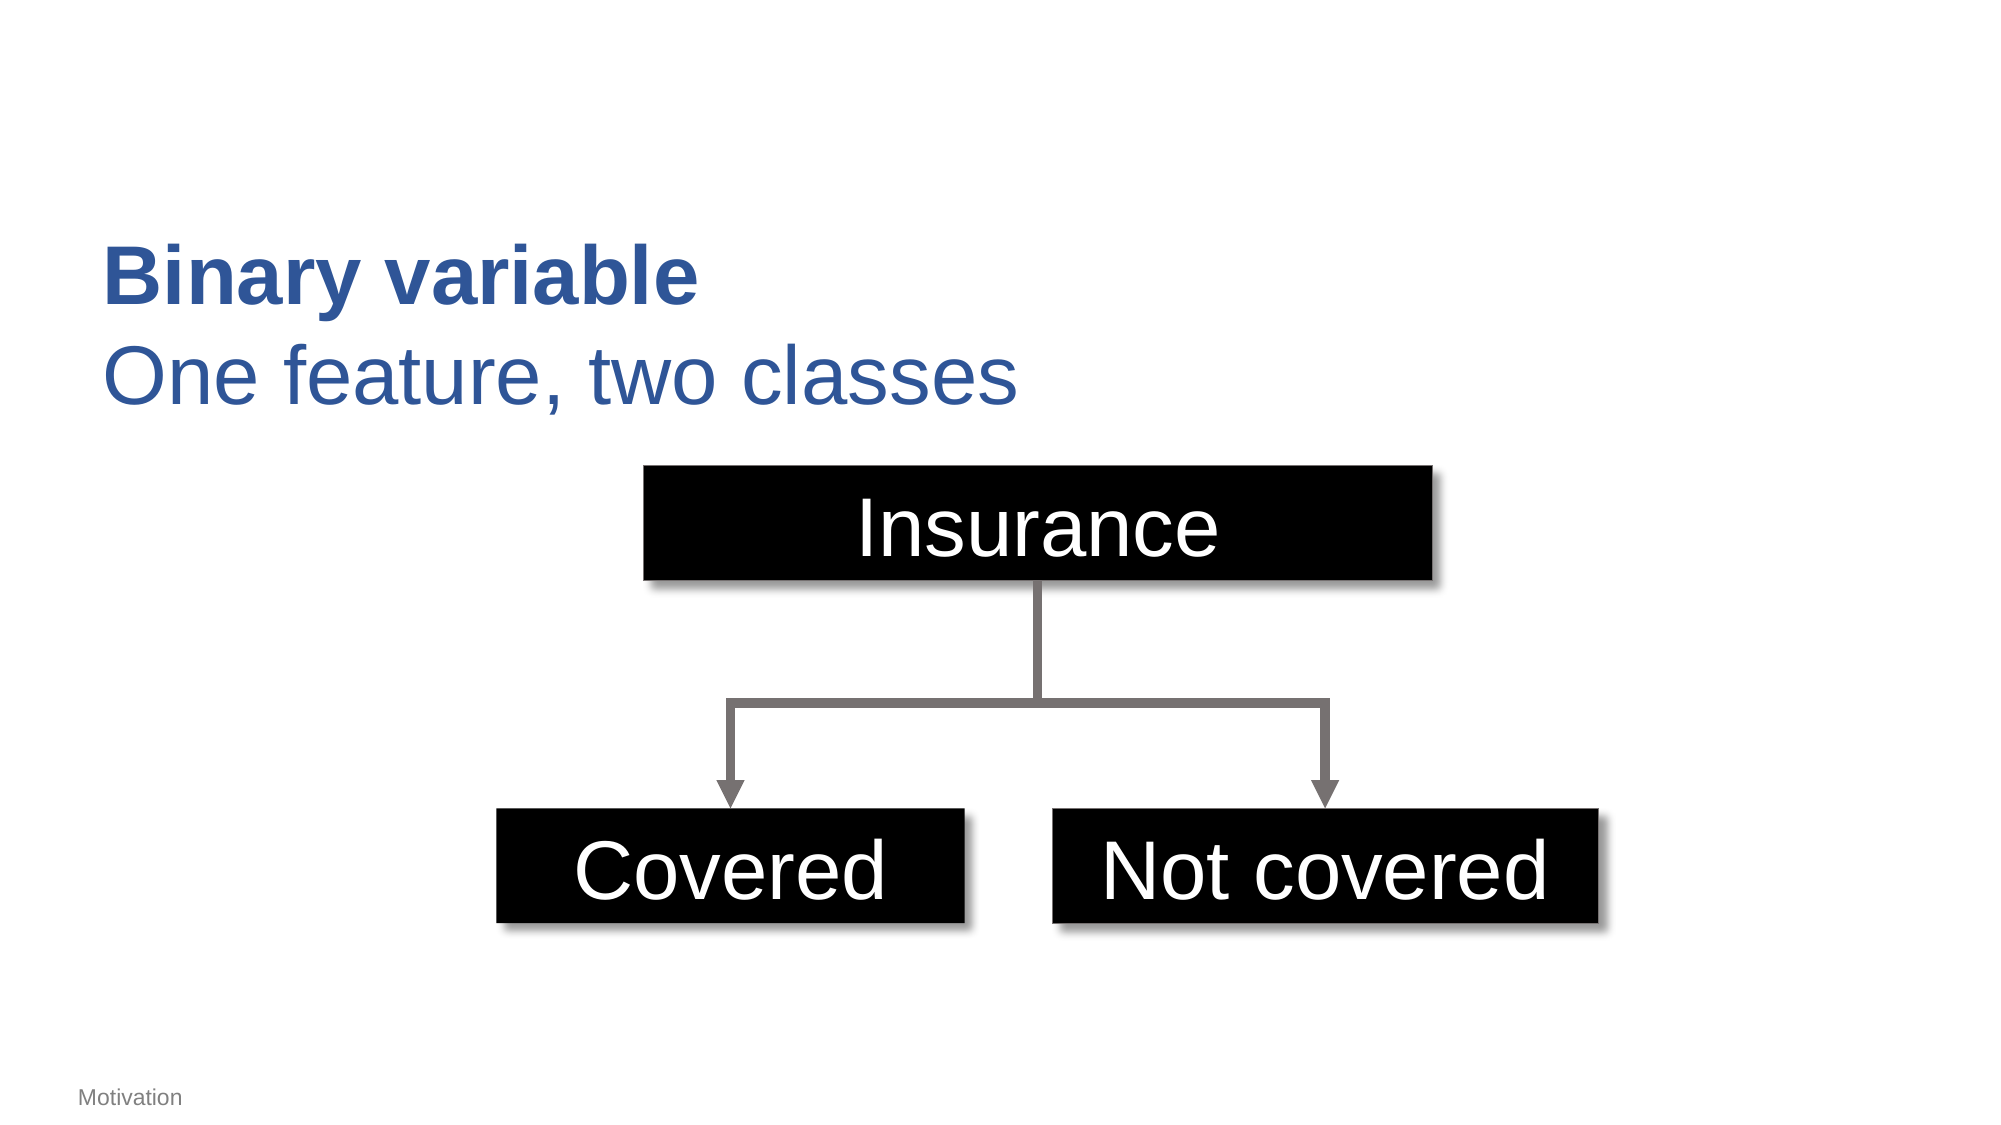

Binary variable
One feature, two classes
Insurance
Covered
Not covered
Motivation